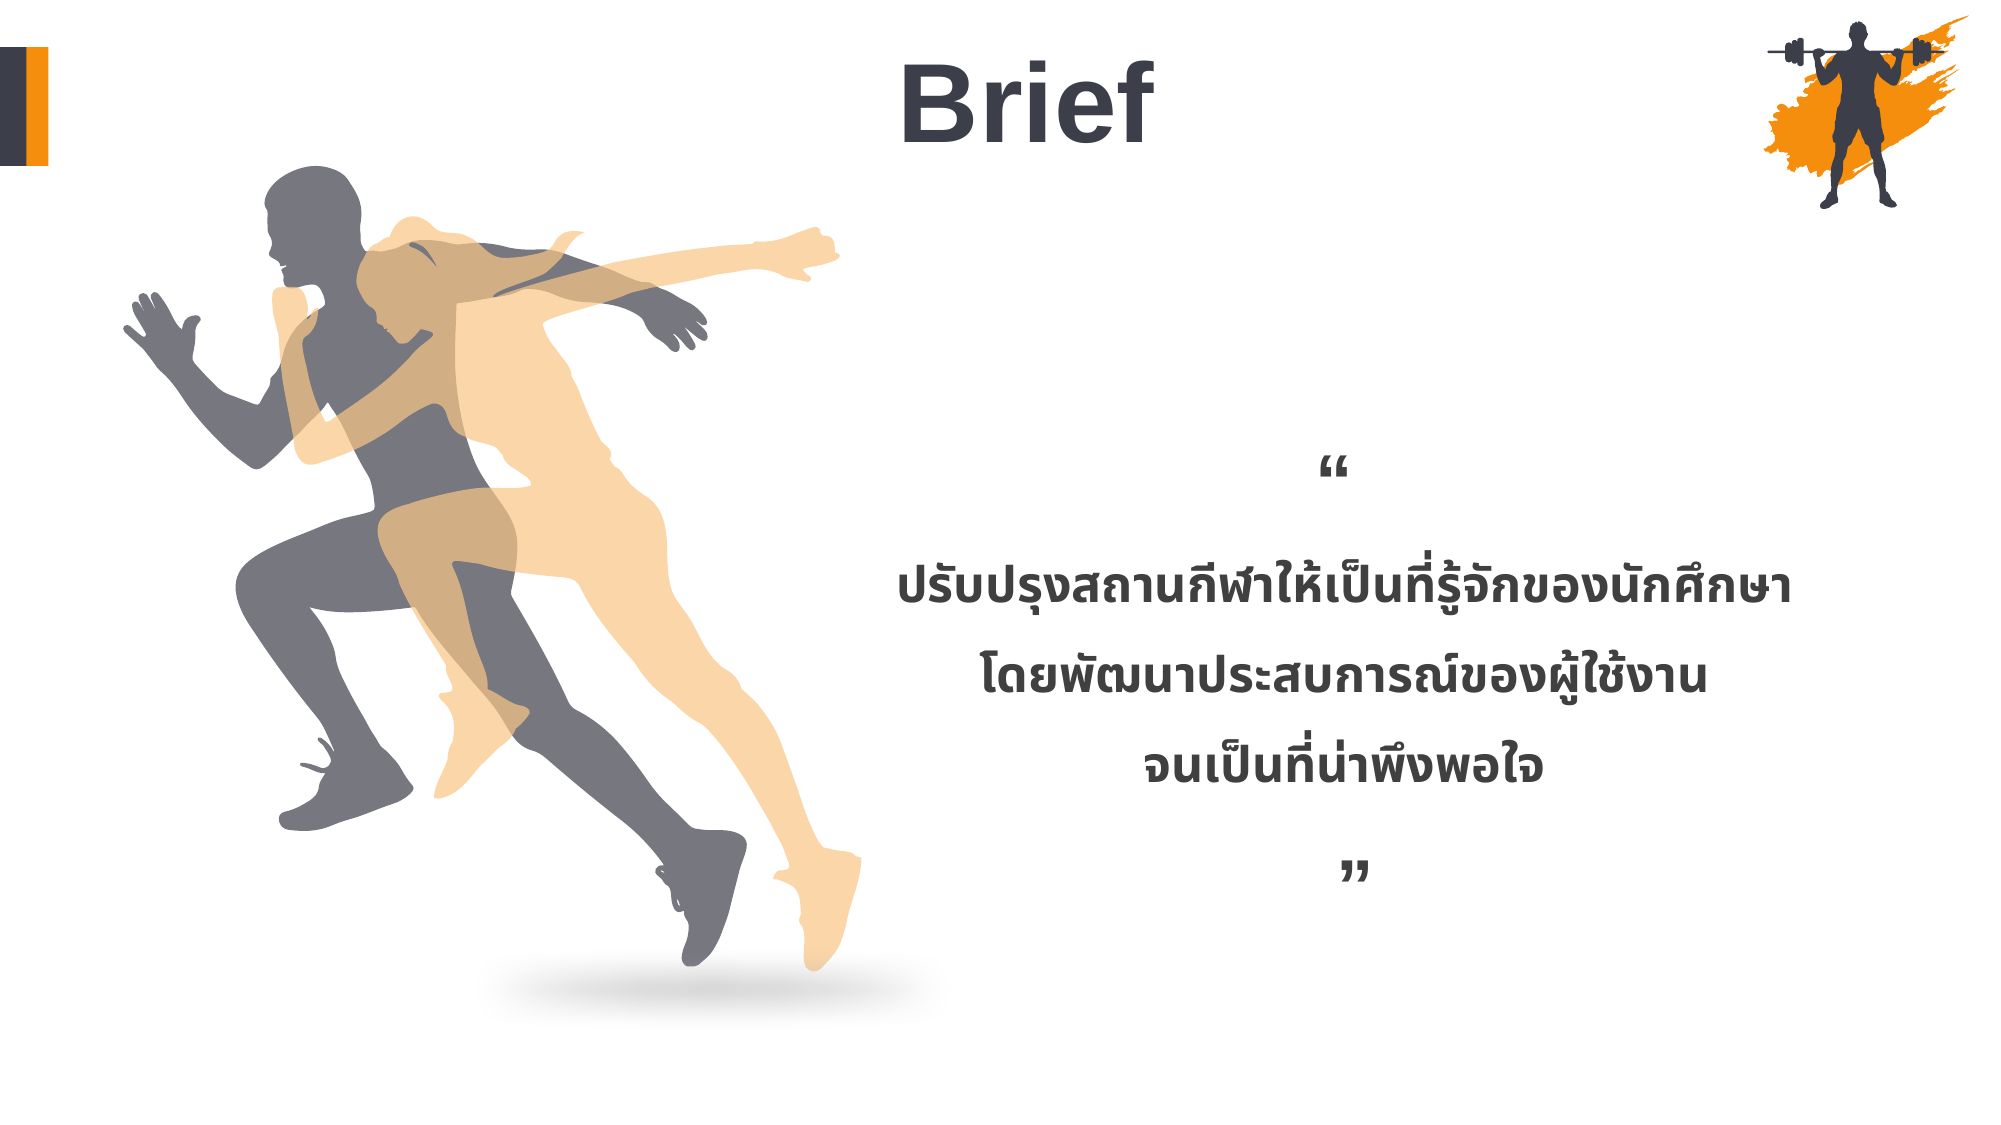

Brief

“
ปรับปรุงสถานกีฬาให้เป็นที่รู้จักของนักศึกษา
โดยพัฒนาประสบการณ์ของผู้ใช้งาน
จนเป็นที่น่าพึงพอใจ
 ”